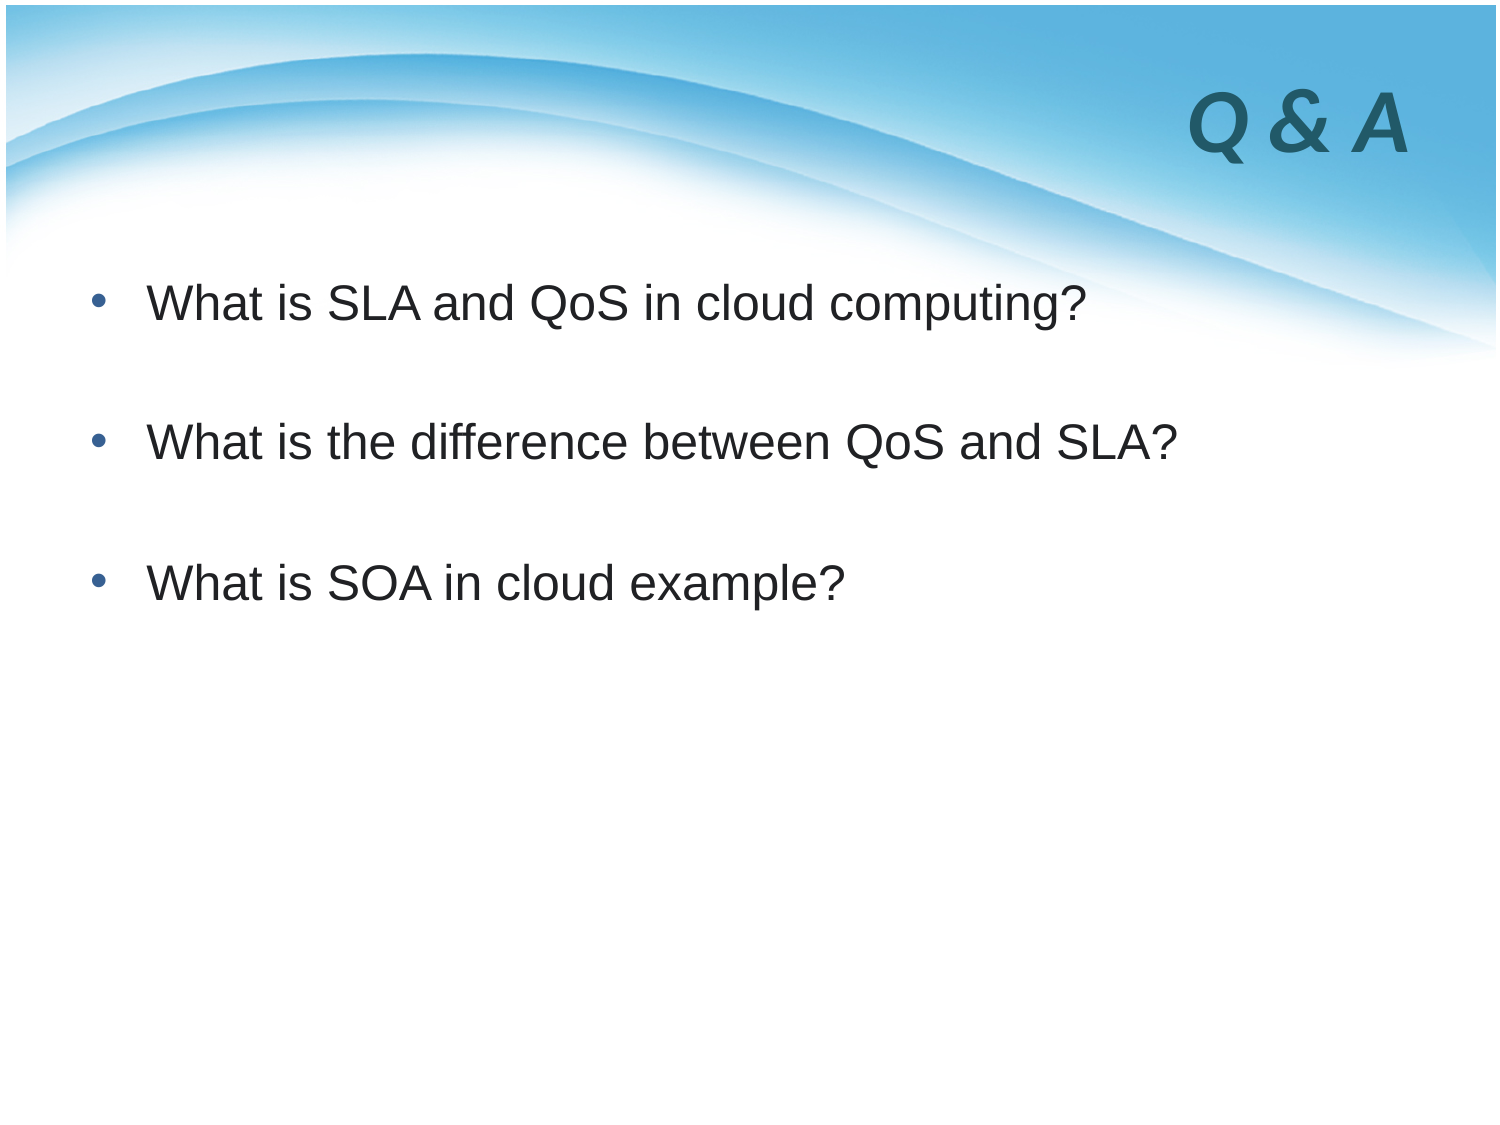

# Q & A
What is SLA and QoS in cloud computing?

What is the difference between QoS and SLA?

What is SOA in cloud example?